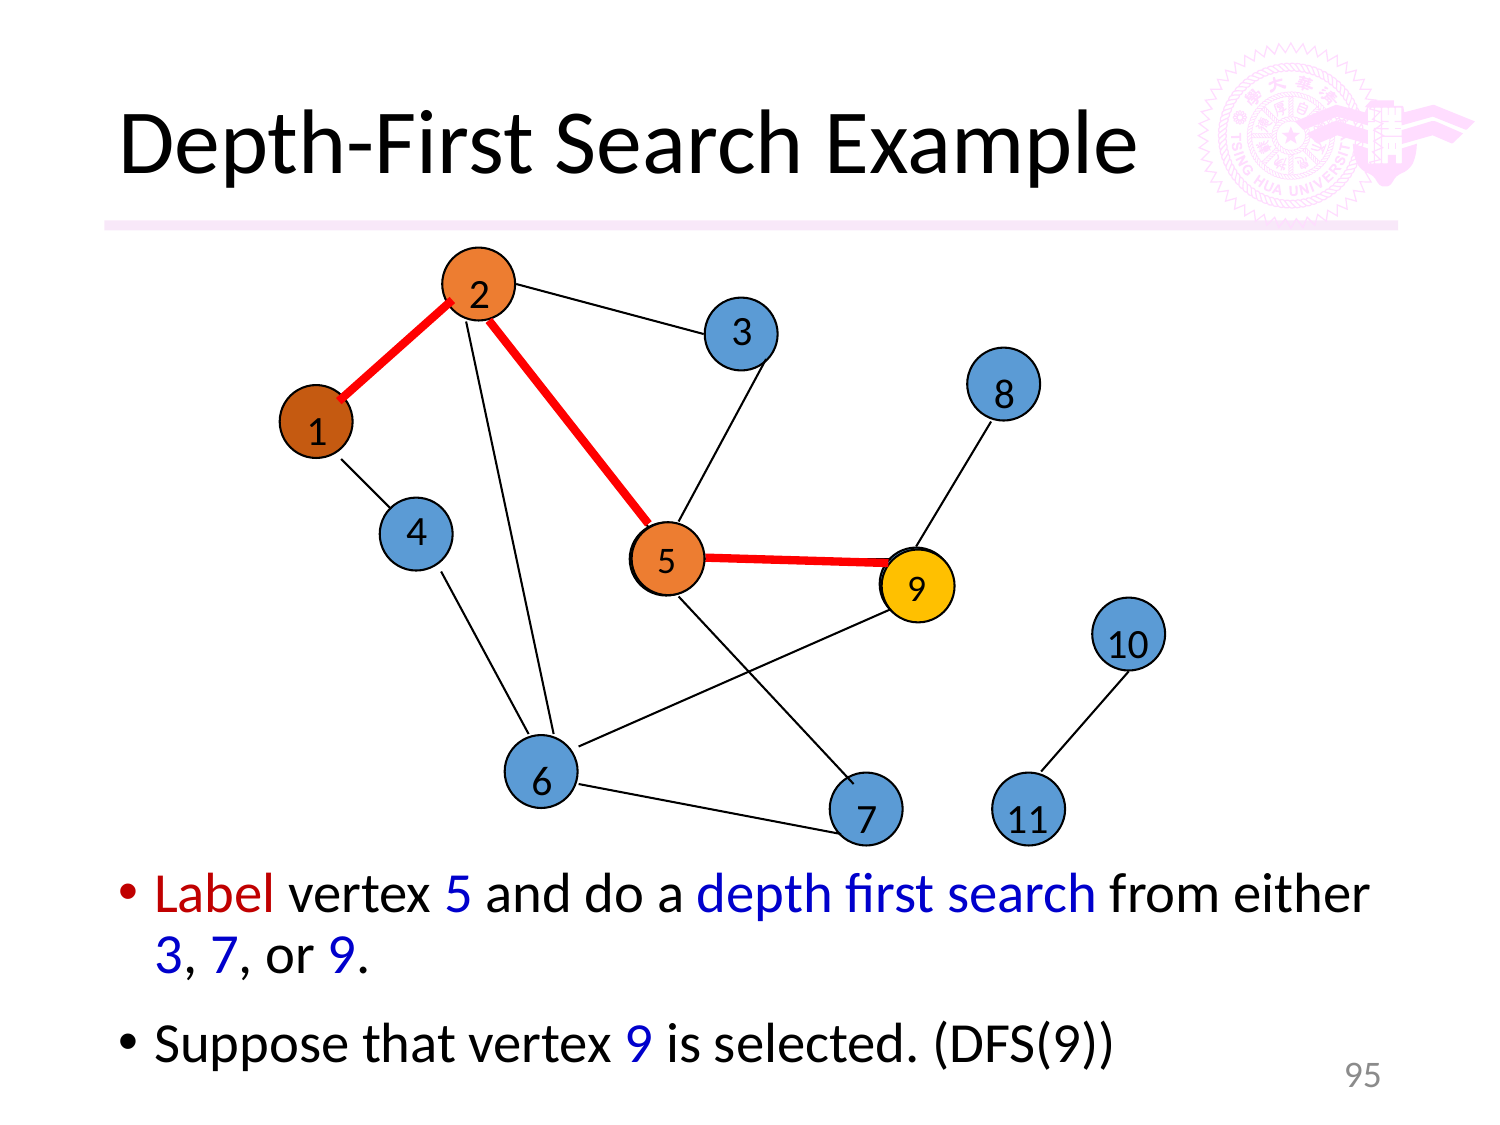

# Depth-First Search Example

2

3

8

1

4

5

9

10

6

7
11

5
9

Label vertex 5 and do a depth first search from either 3, 7, or 9.
Suppose that vertex 9 is selected. (DFS(9))
95